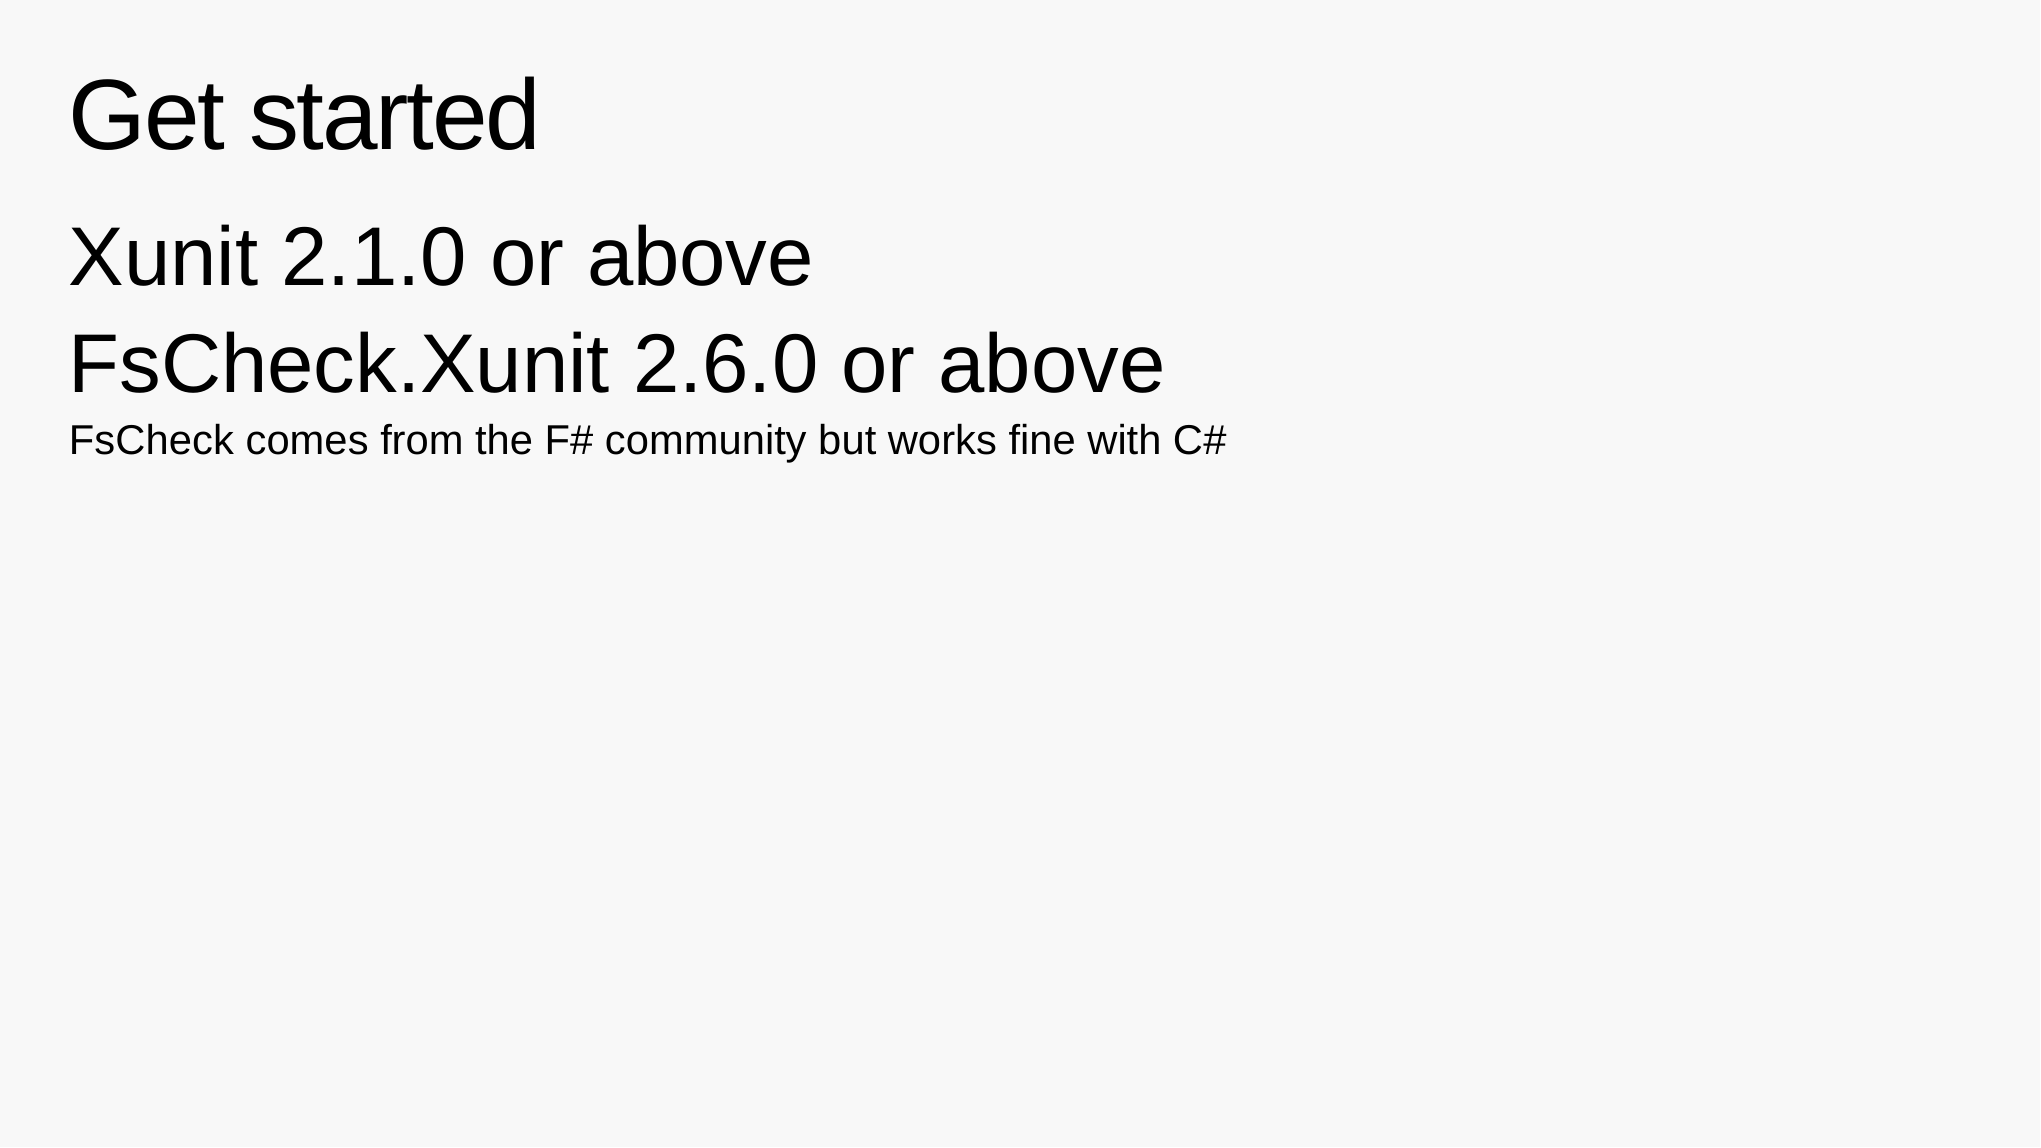

# Get started
Xunit 2.1.0 or above
FsCheck.Xunit 2.6.0 or above
FsCheck comes from the F# community but works fine with C#